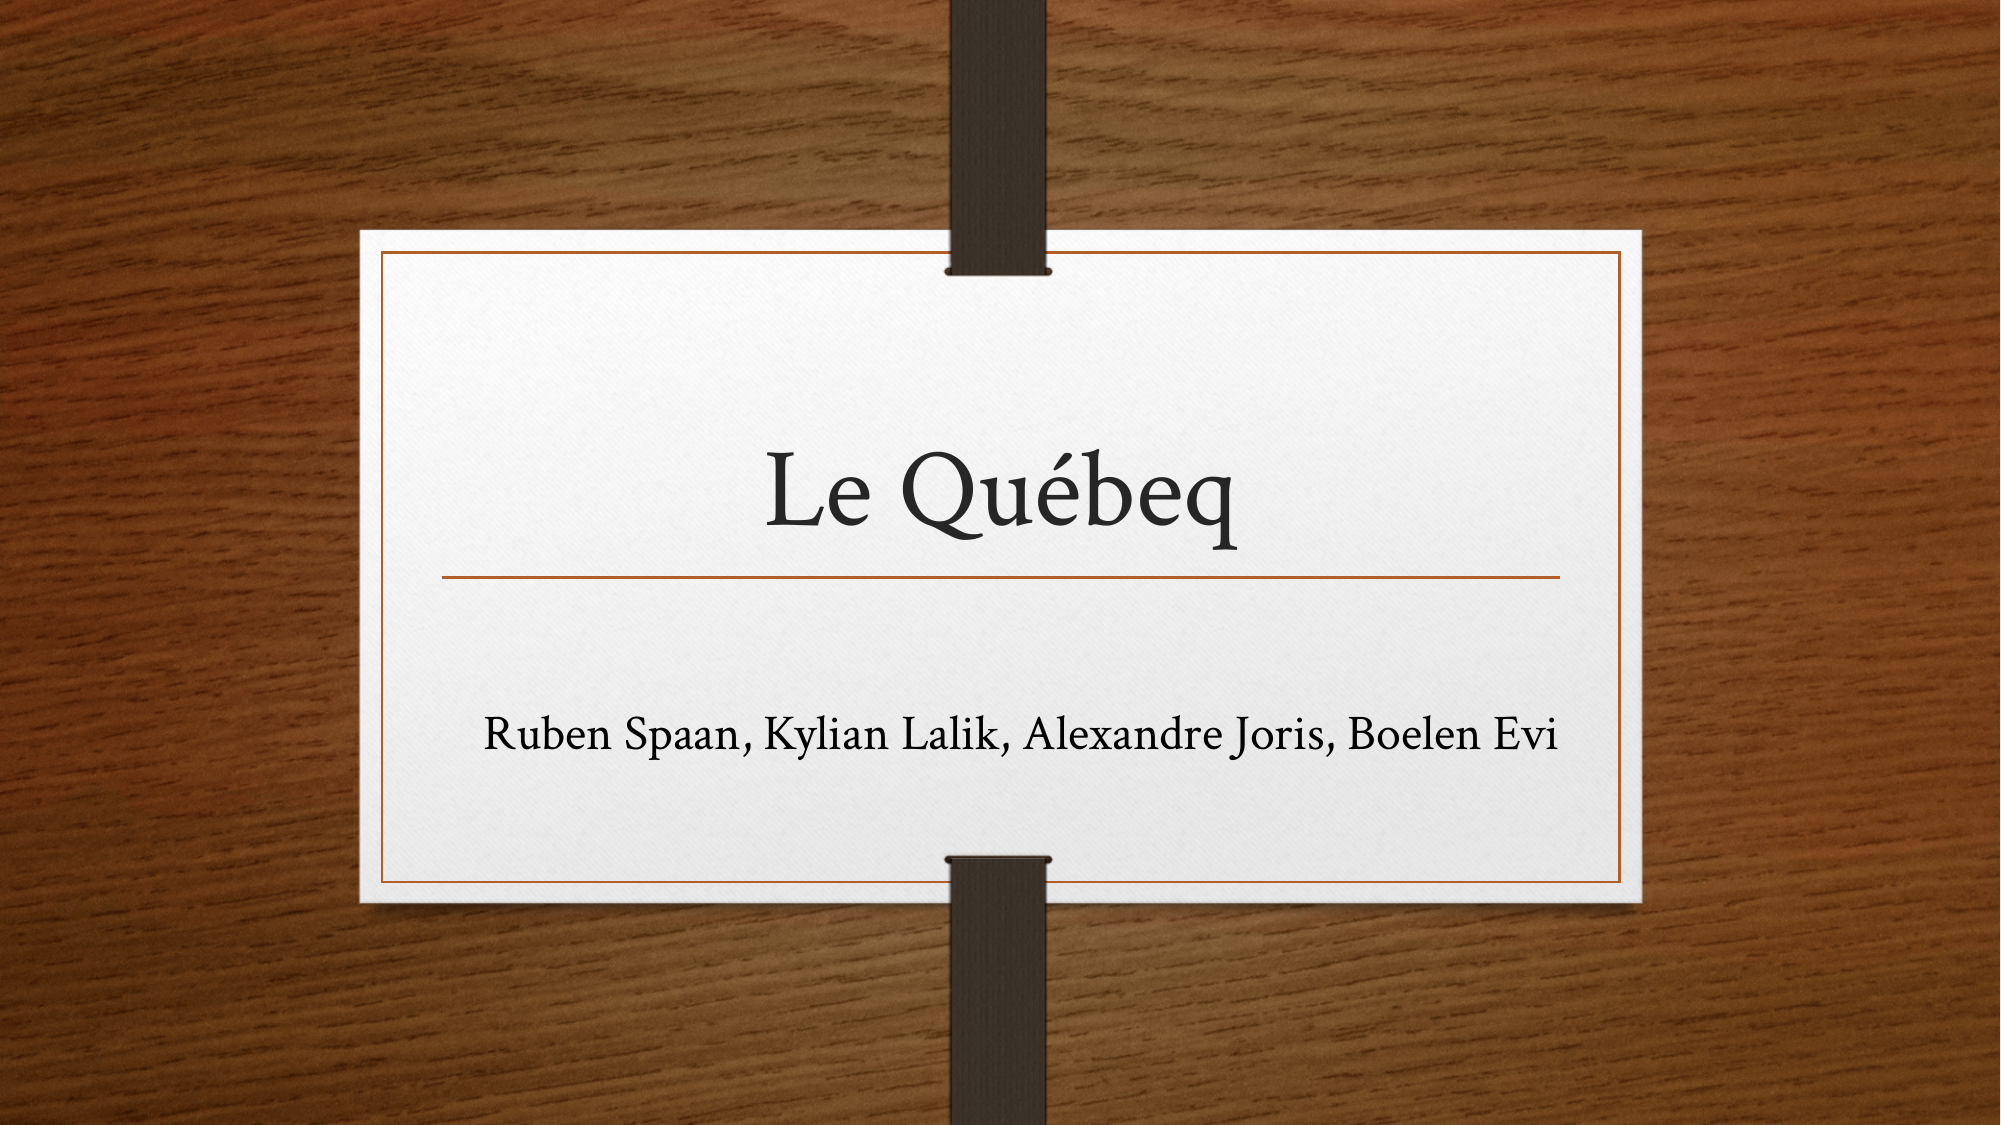

# Le Québeq
Ruben Spaan, Kylian Lalik, Alexandre Joris, Boelen Evi